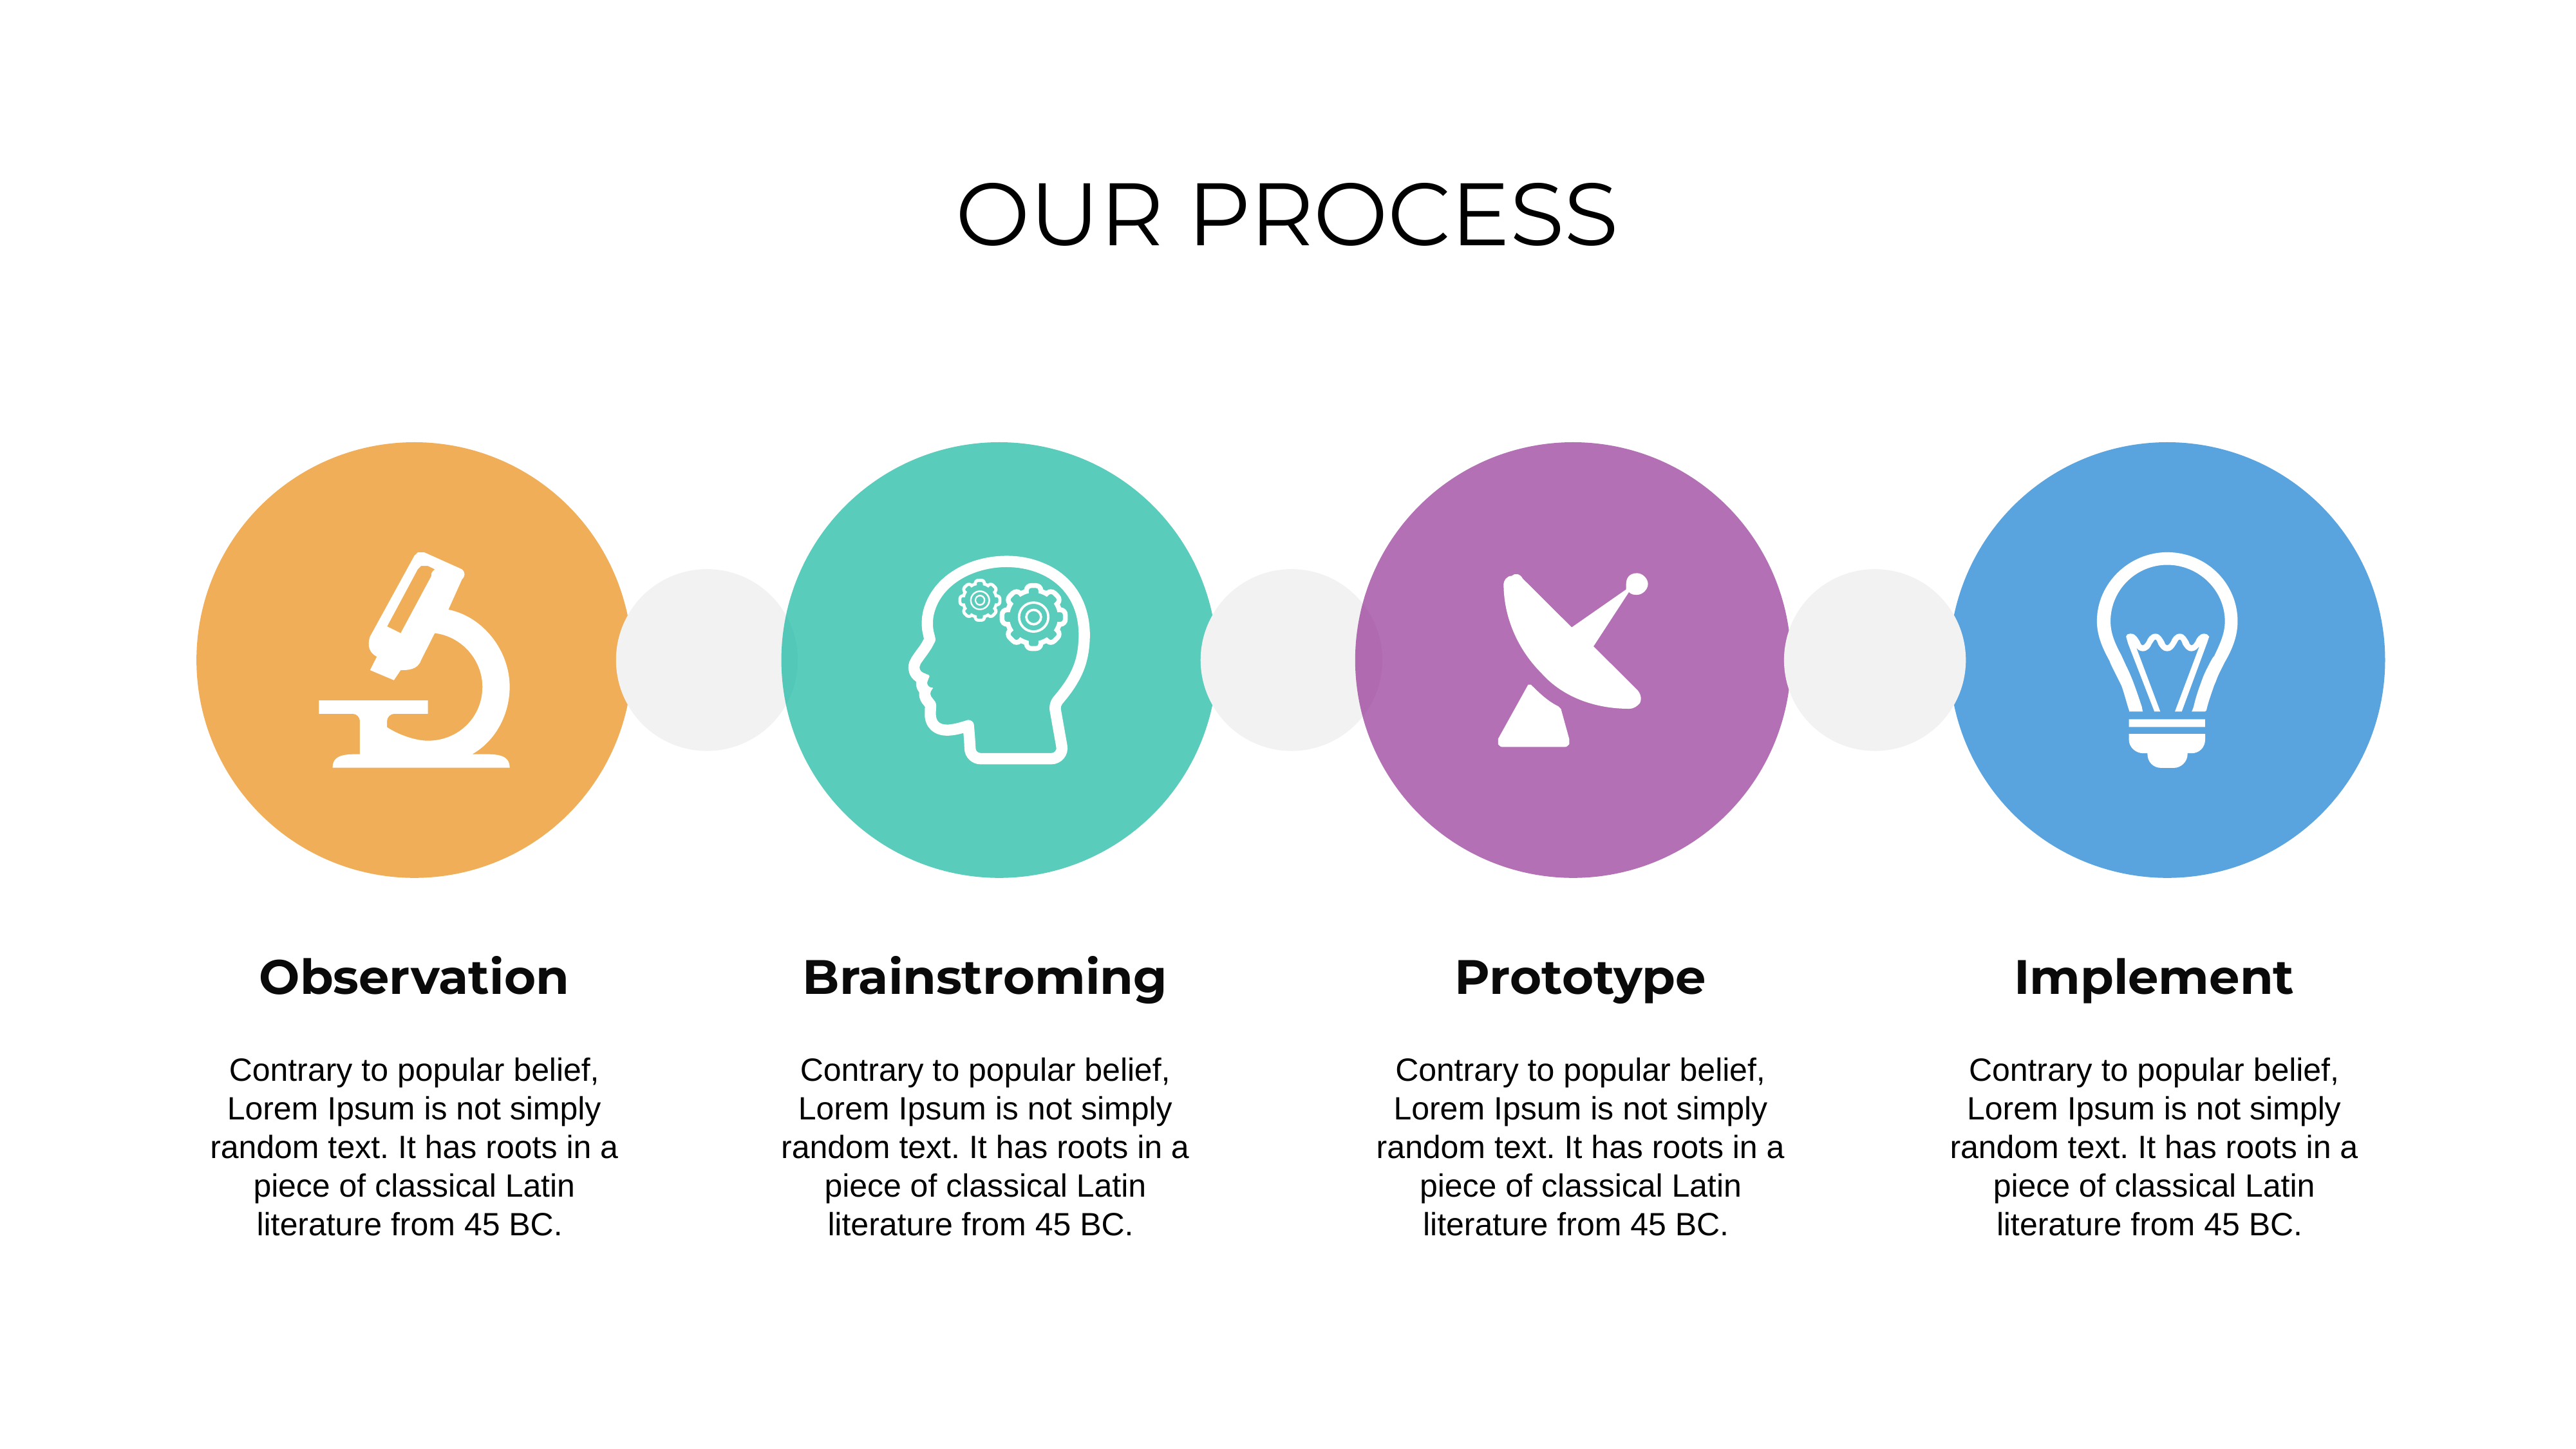

# OUR PROCESS

Prototype
Observation
Brainstroming
Implement
Contrary to popular belief, Lorem Ipsum is not simply random text. It has roots in a piece of classical Latin literature from 45 BC.
Contrary to popular belief, Lorem Ipsum is not simply random text. It has roots in a piece of classical Latin literature from 45 BC.
Contrary to popular belief, Lorem Ipsum is not simply random text. It has roots in a piece of classical Latin literature from 45 BC.
Contrary to popular belief, Lorem Ipsum is not simply random text. It has roots in a piece of classical Latin literature from 45 BC.